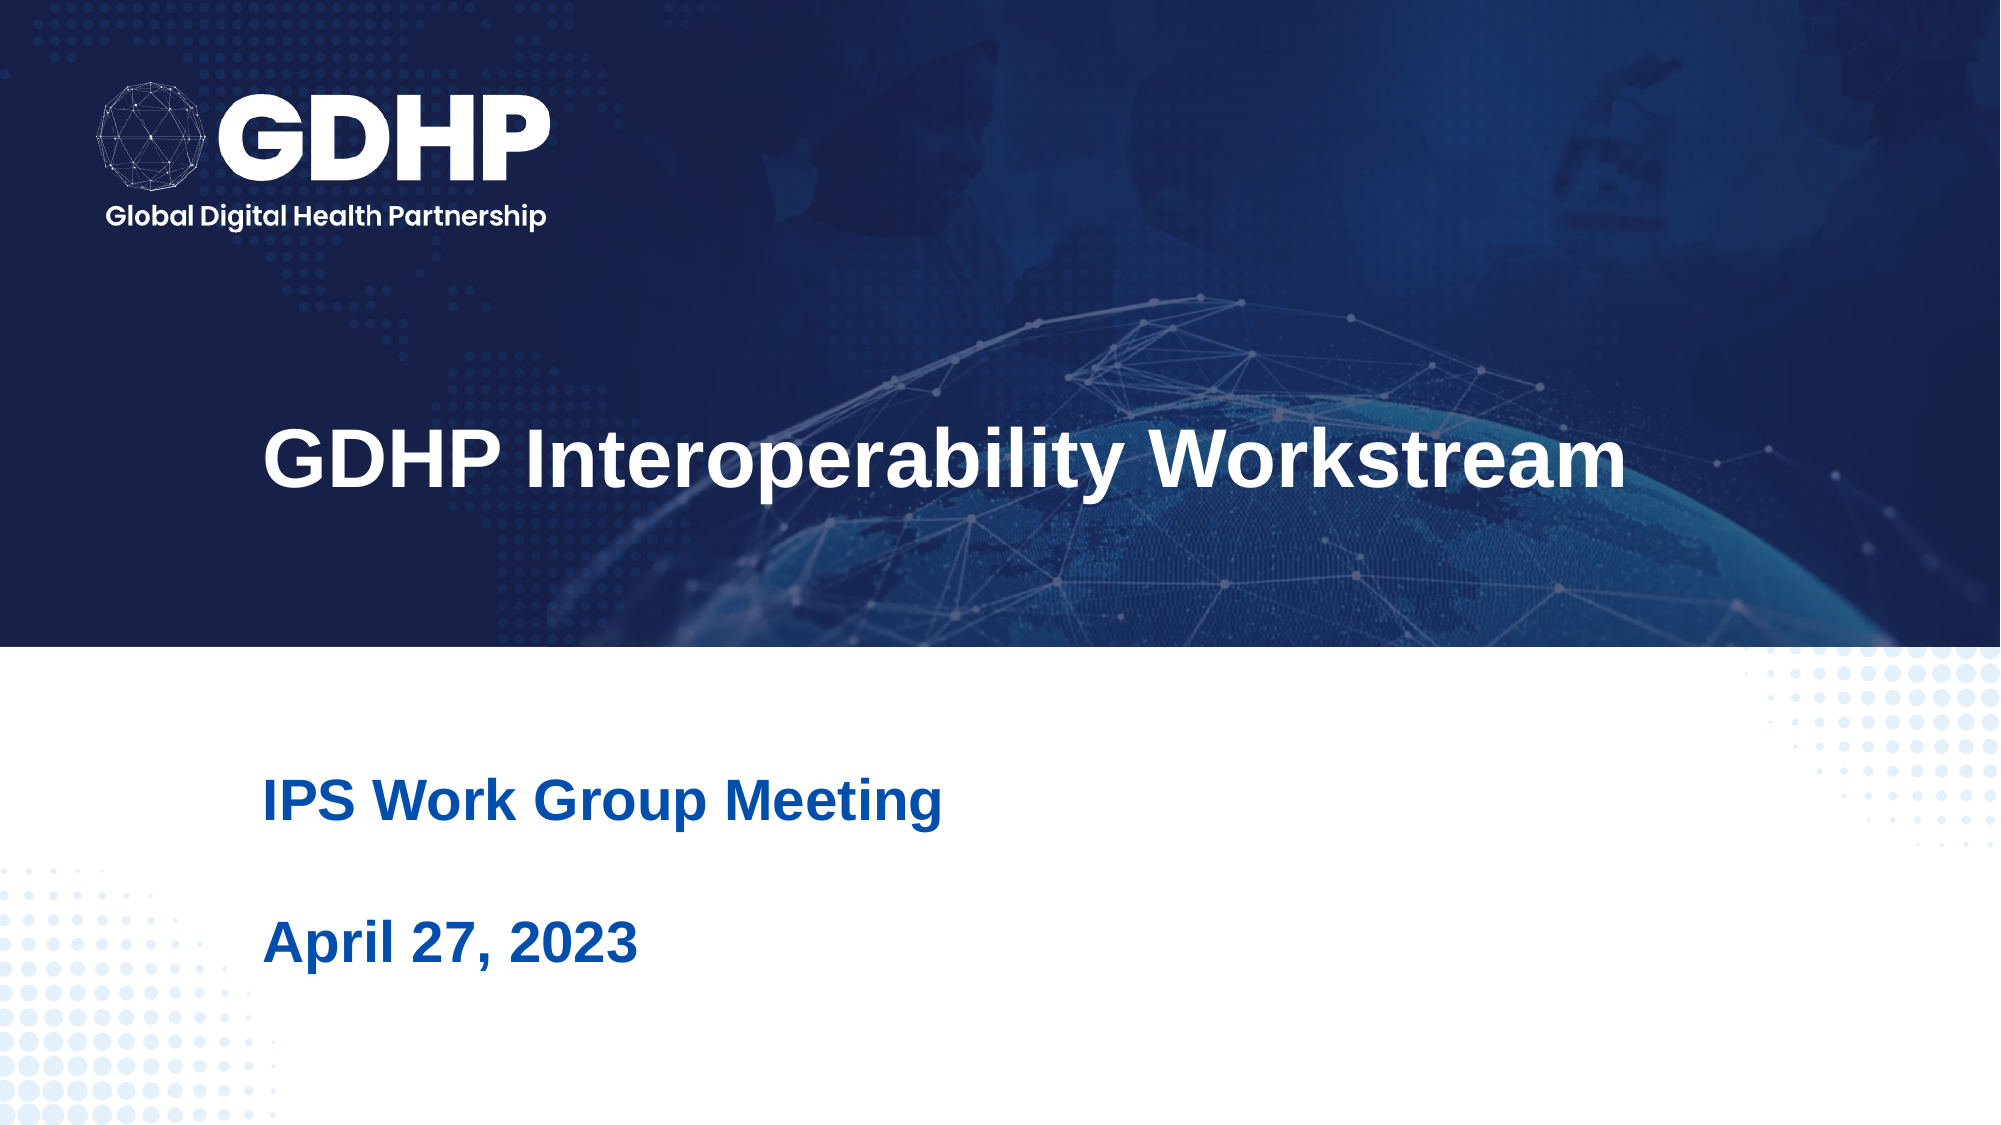

# GDHP Interoperability Workstream

IPS Work Group Meeting

April 27, 2023